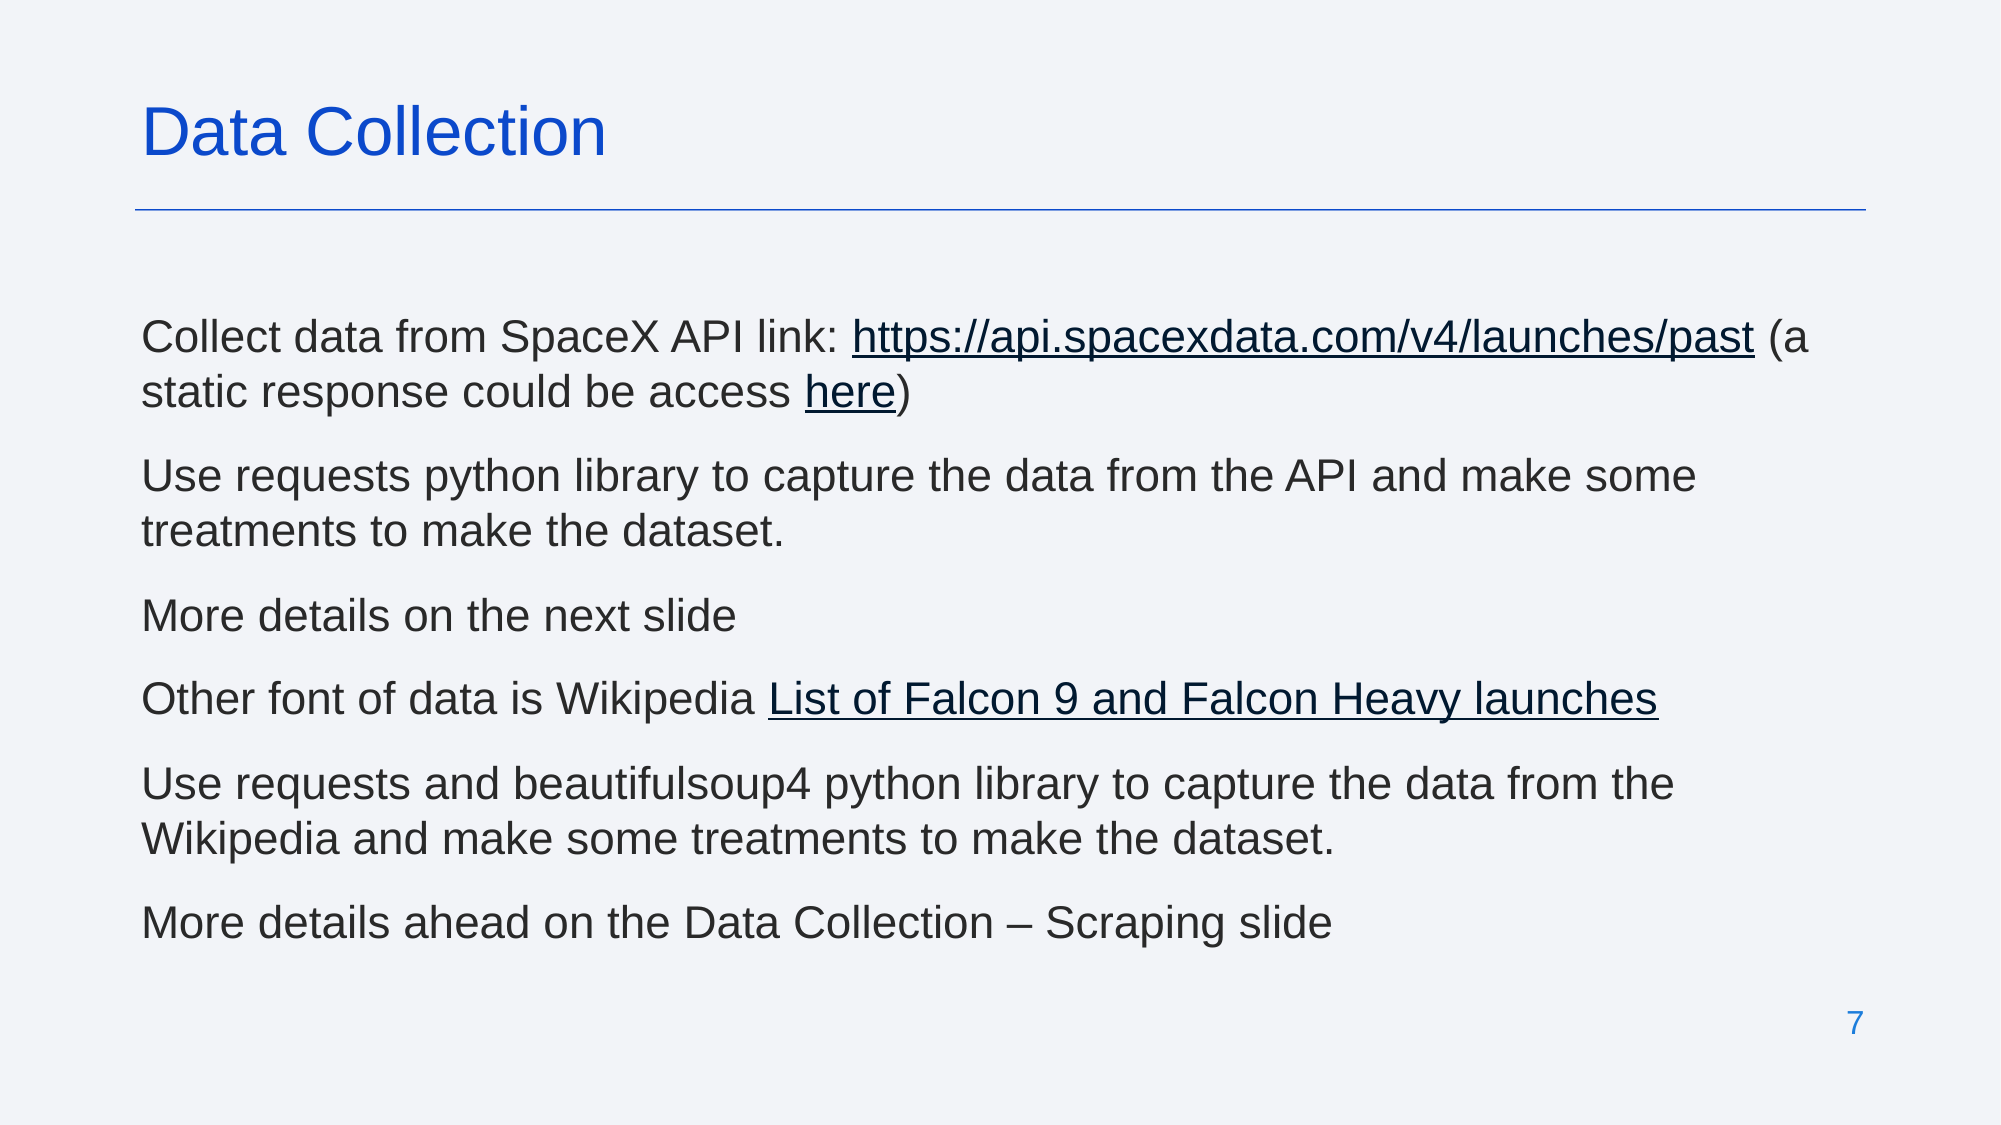

Data Collection
Collect data from SpaceX API link: https://api.spacexdata.com/v4/launches/past (a static response could be access here)
Use requests python library to capture the data from the API and make some treatments to make the dataset.
More details on the next slide
Other font of data is Wikipedia List of Falcon 9 and Falcon Heavy launches
Use requests and beautifulsoup4 python library to capture the data from the Wikipedia and make some treatments to make the dataset.
More details ahead on the Data Collection – Scraping slide
7